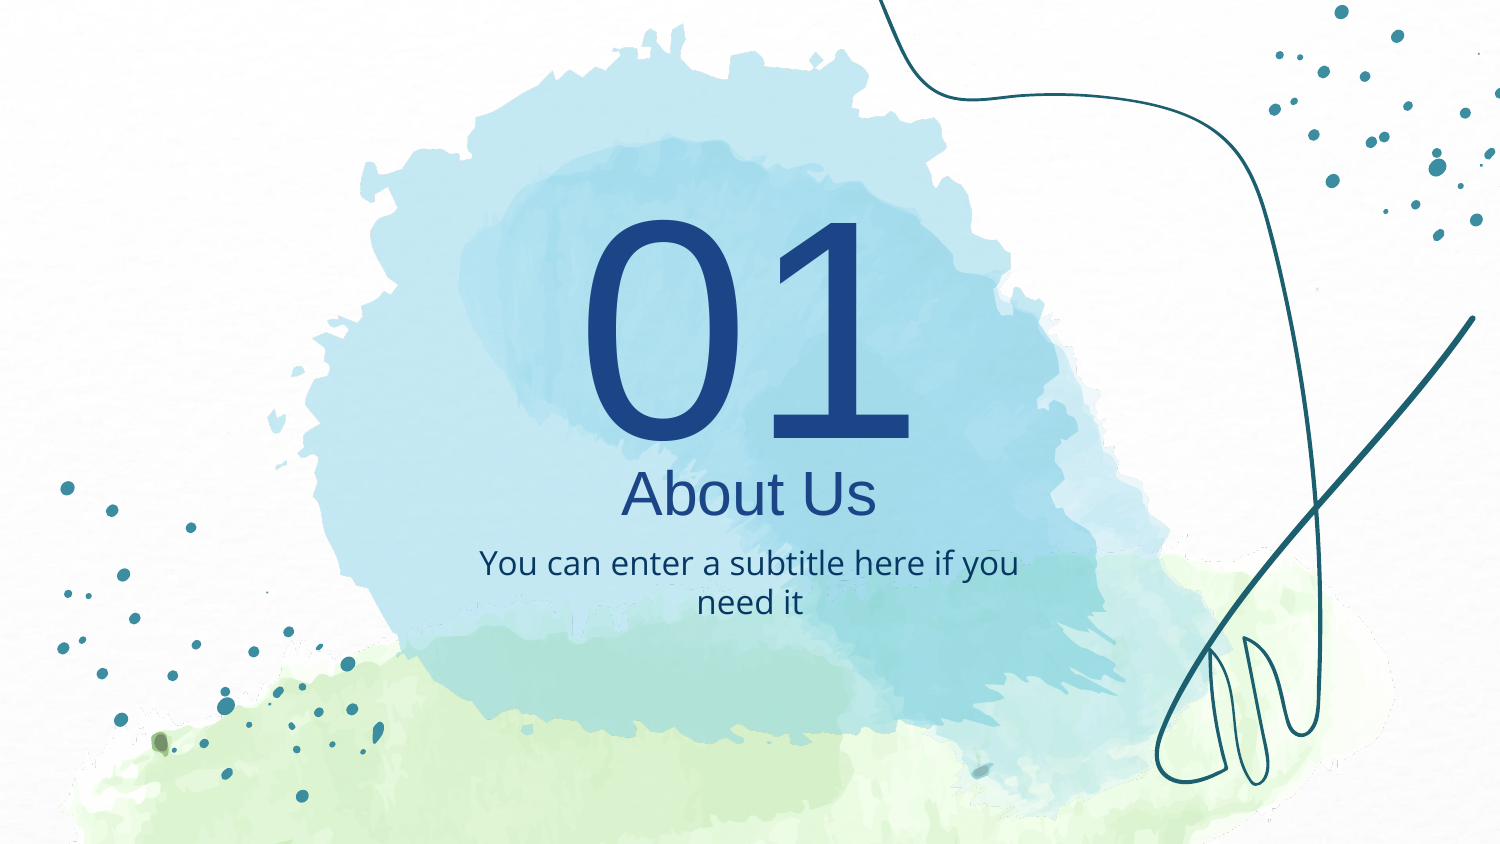

01
# About Us
You can enter a subtitle here if you need it